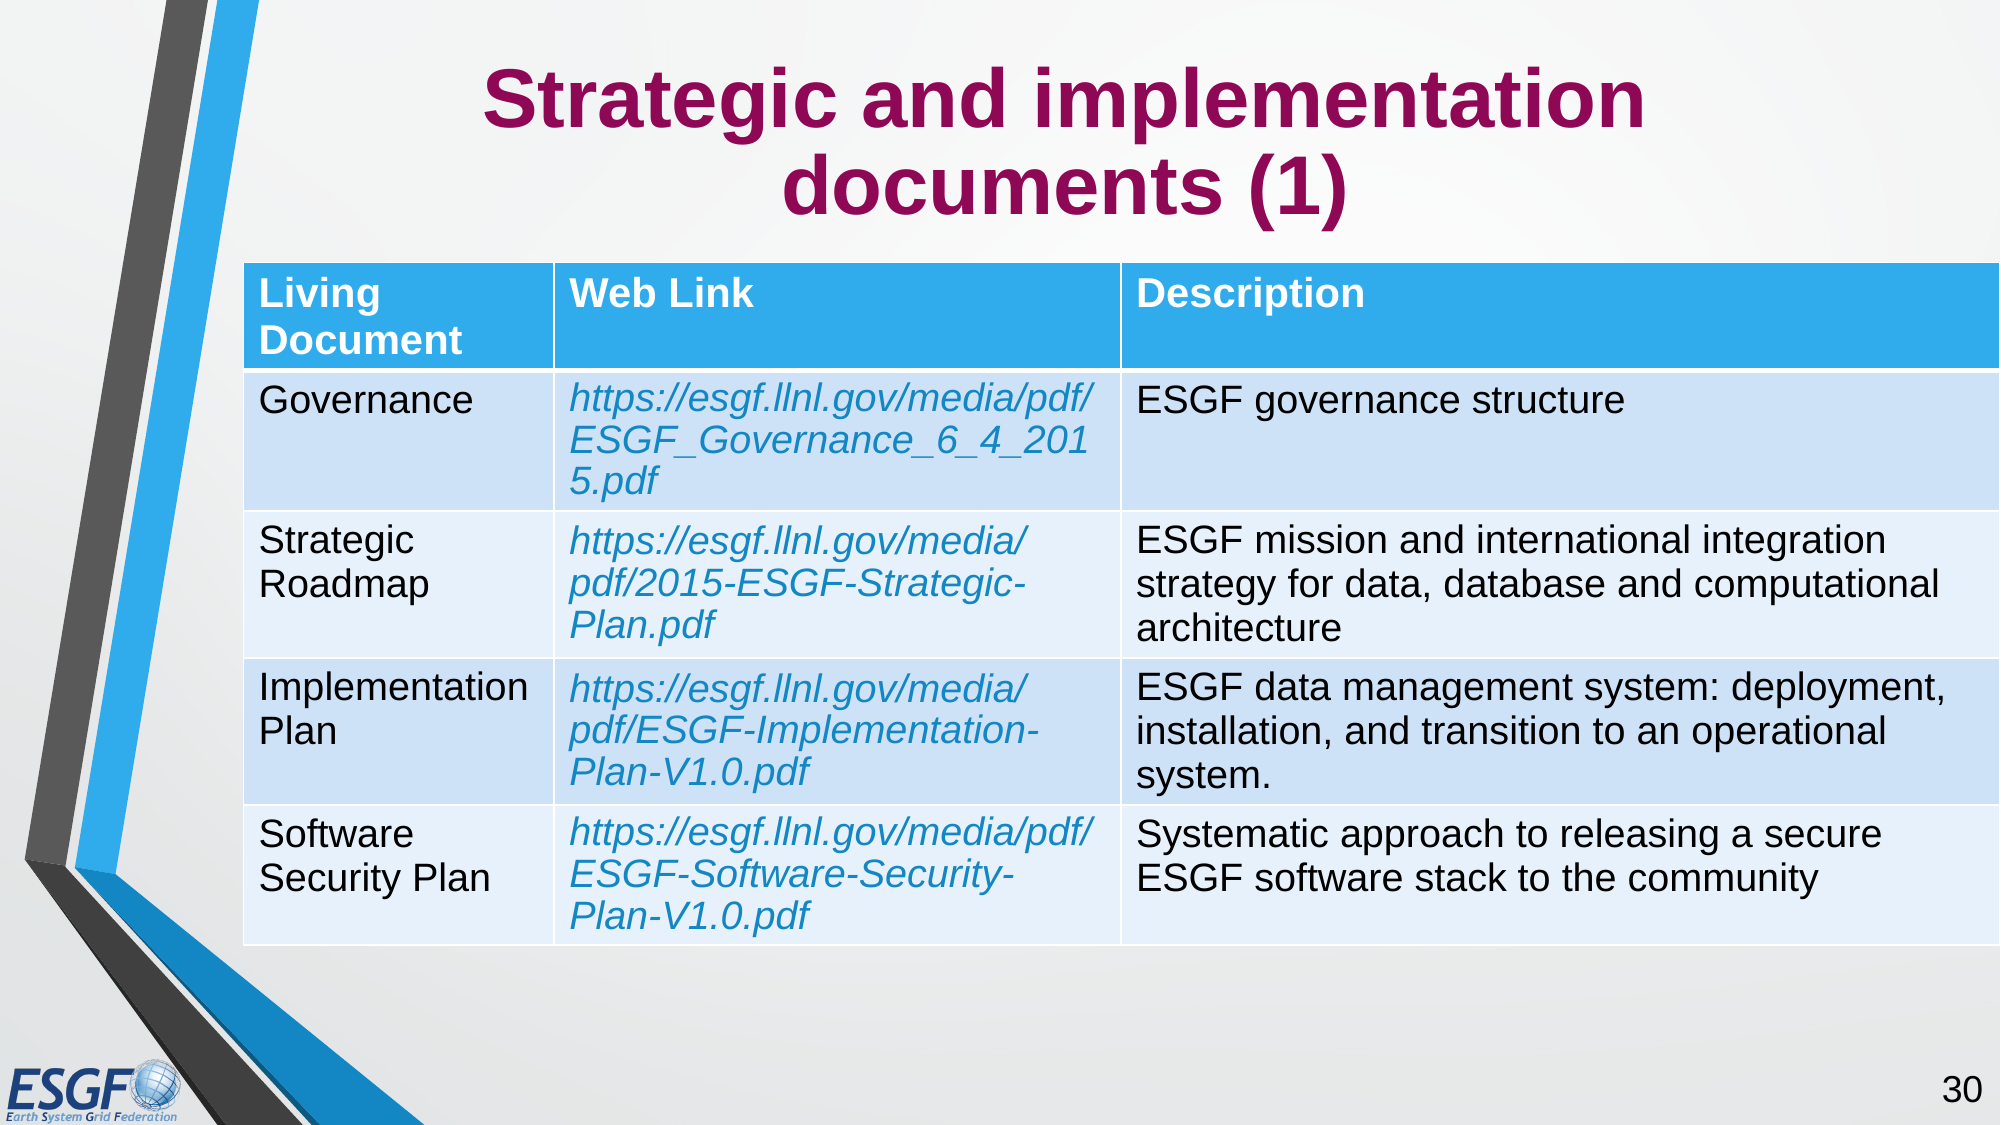

# Strategic and implementation documents (1)
| Living Document | Web Link | Description |
| --- | --- | --- |
| Governance | https://esgf.llnl.gov/media/pdf/ ESGF\_Governance\_6\_4\_2015.pdf | ESGF governance structure |
| Strategic Roadmap | https://esgf.llnl.gov/media/pdf/2015-ESGF-Strategic-Plan.pdf | ESGF mission and international integration strategy for data, database and computational architecture |
| Implementation Plan | https://esgf.llnl.gov/media/pdf/ESGF-Implementation-Plan-V1.0.pdf | ESGF data management system: deployment, installation, and transition to an operational system. |
| Software Security Plan | https://esgf.llnl.gov/media/pdf/ ESGF-Software-Security-Plan-V1.0.pdf | Systematic approach to releasing a secure ESGF software stack to the community |